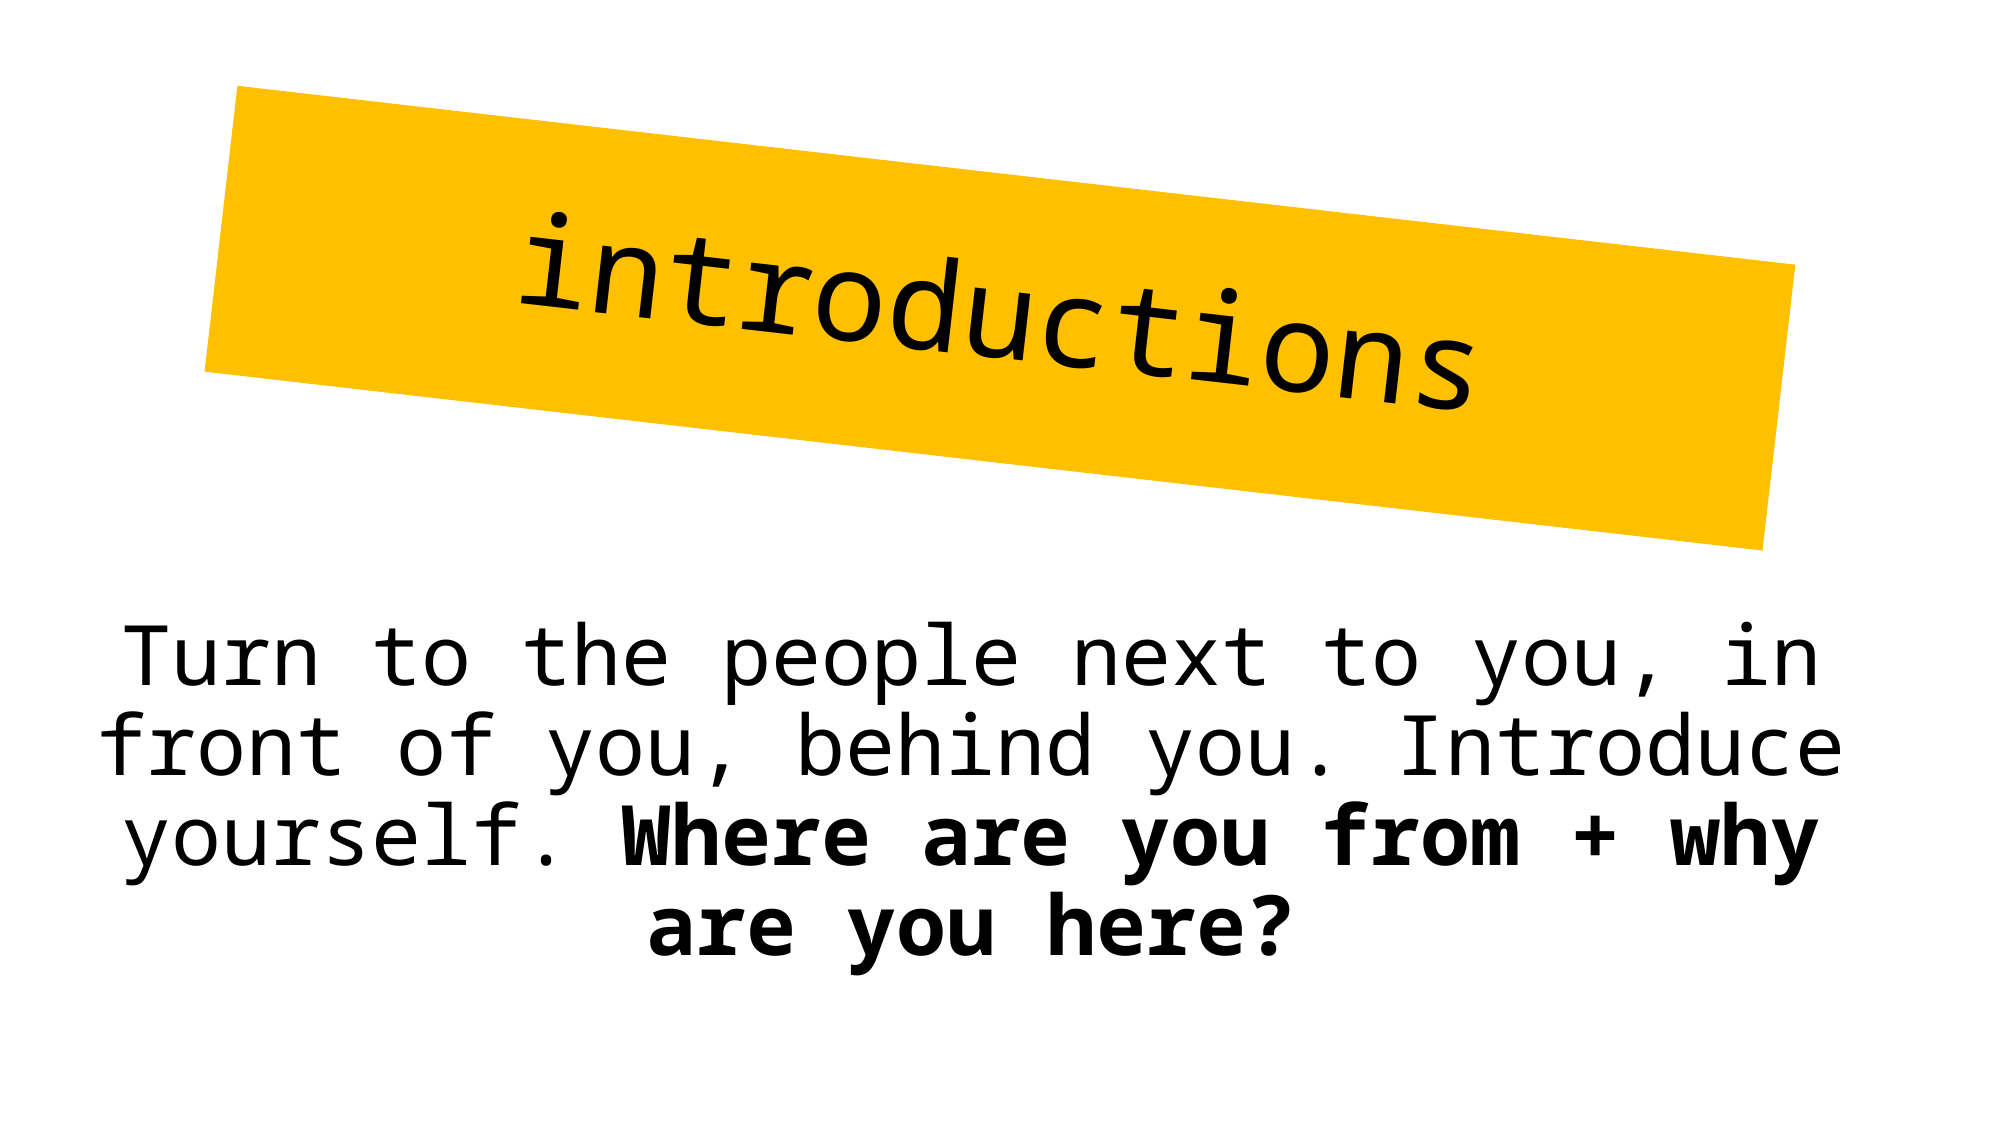

# introductions
Turn to the people next to you, in front of you, behind you. Introduce yourself. Where are you from + why are you here?